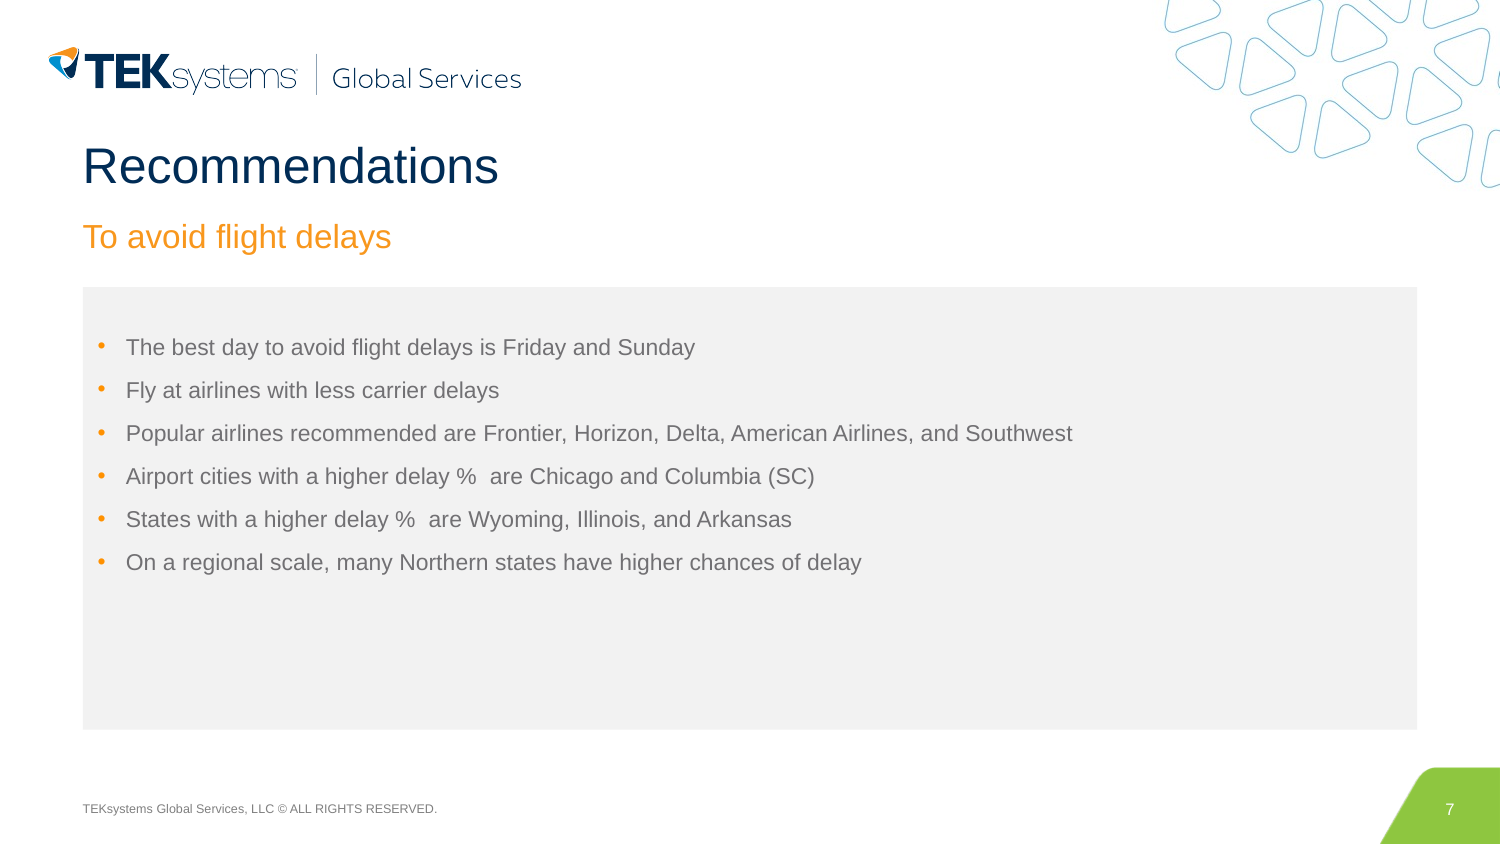

# Recommendations
To avoid flight delays
The best day to avoid flight delays is Friday and Sunday
Fly at airlines with less carrier delays
Popular airlines recommended are Frontier, Horizon, Delta, American Airlines, and Southwest
Airport cities with a higher delay %  are Chicago and Columbia (SC)
States with a higher delay %  are Wyoming, Illinois, and Arkansas
On a regional scale, many Northern states have higher chances of delay
7